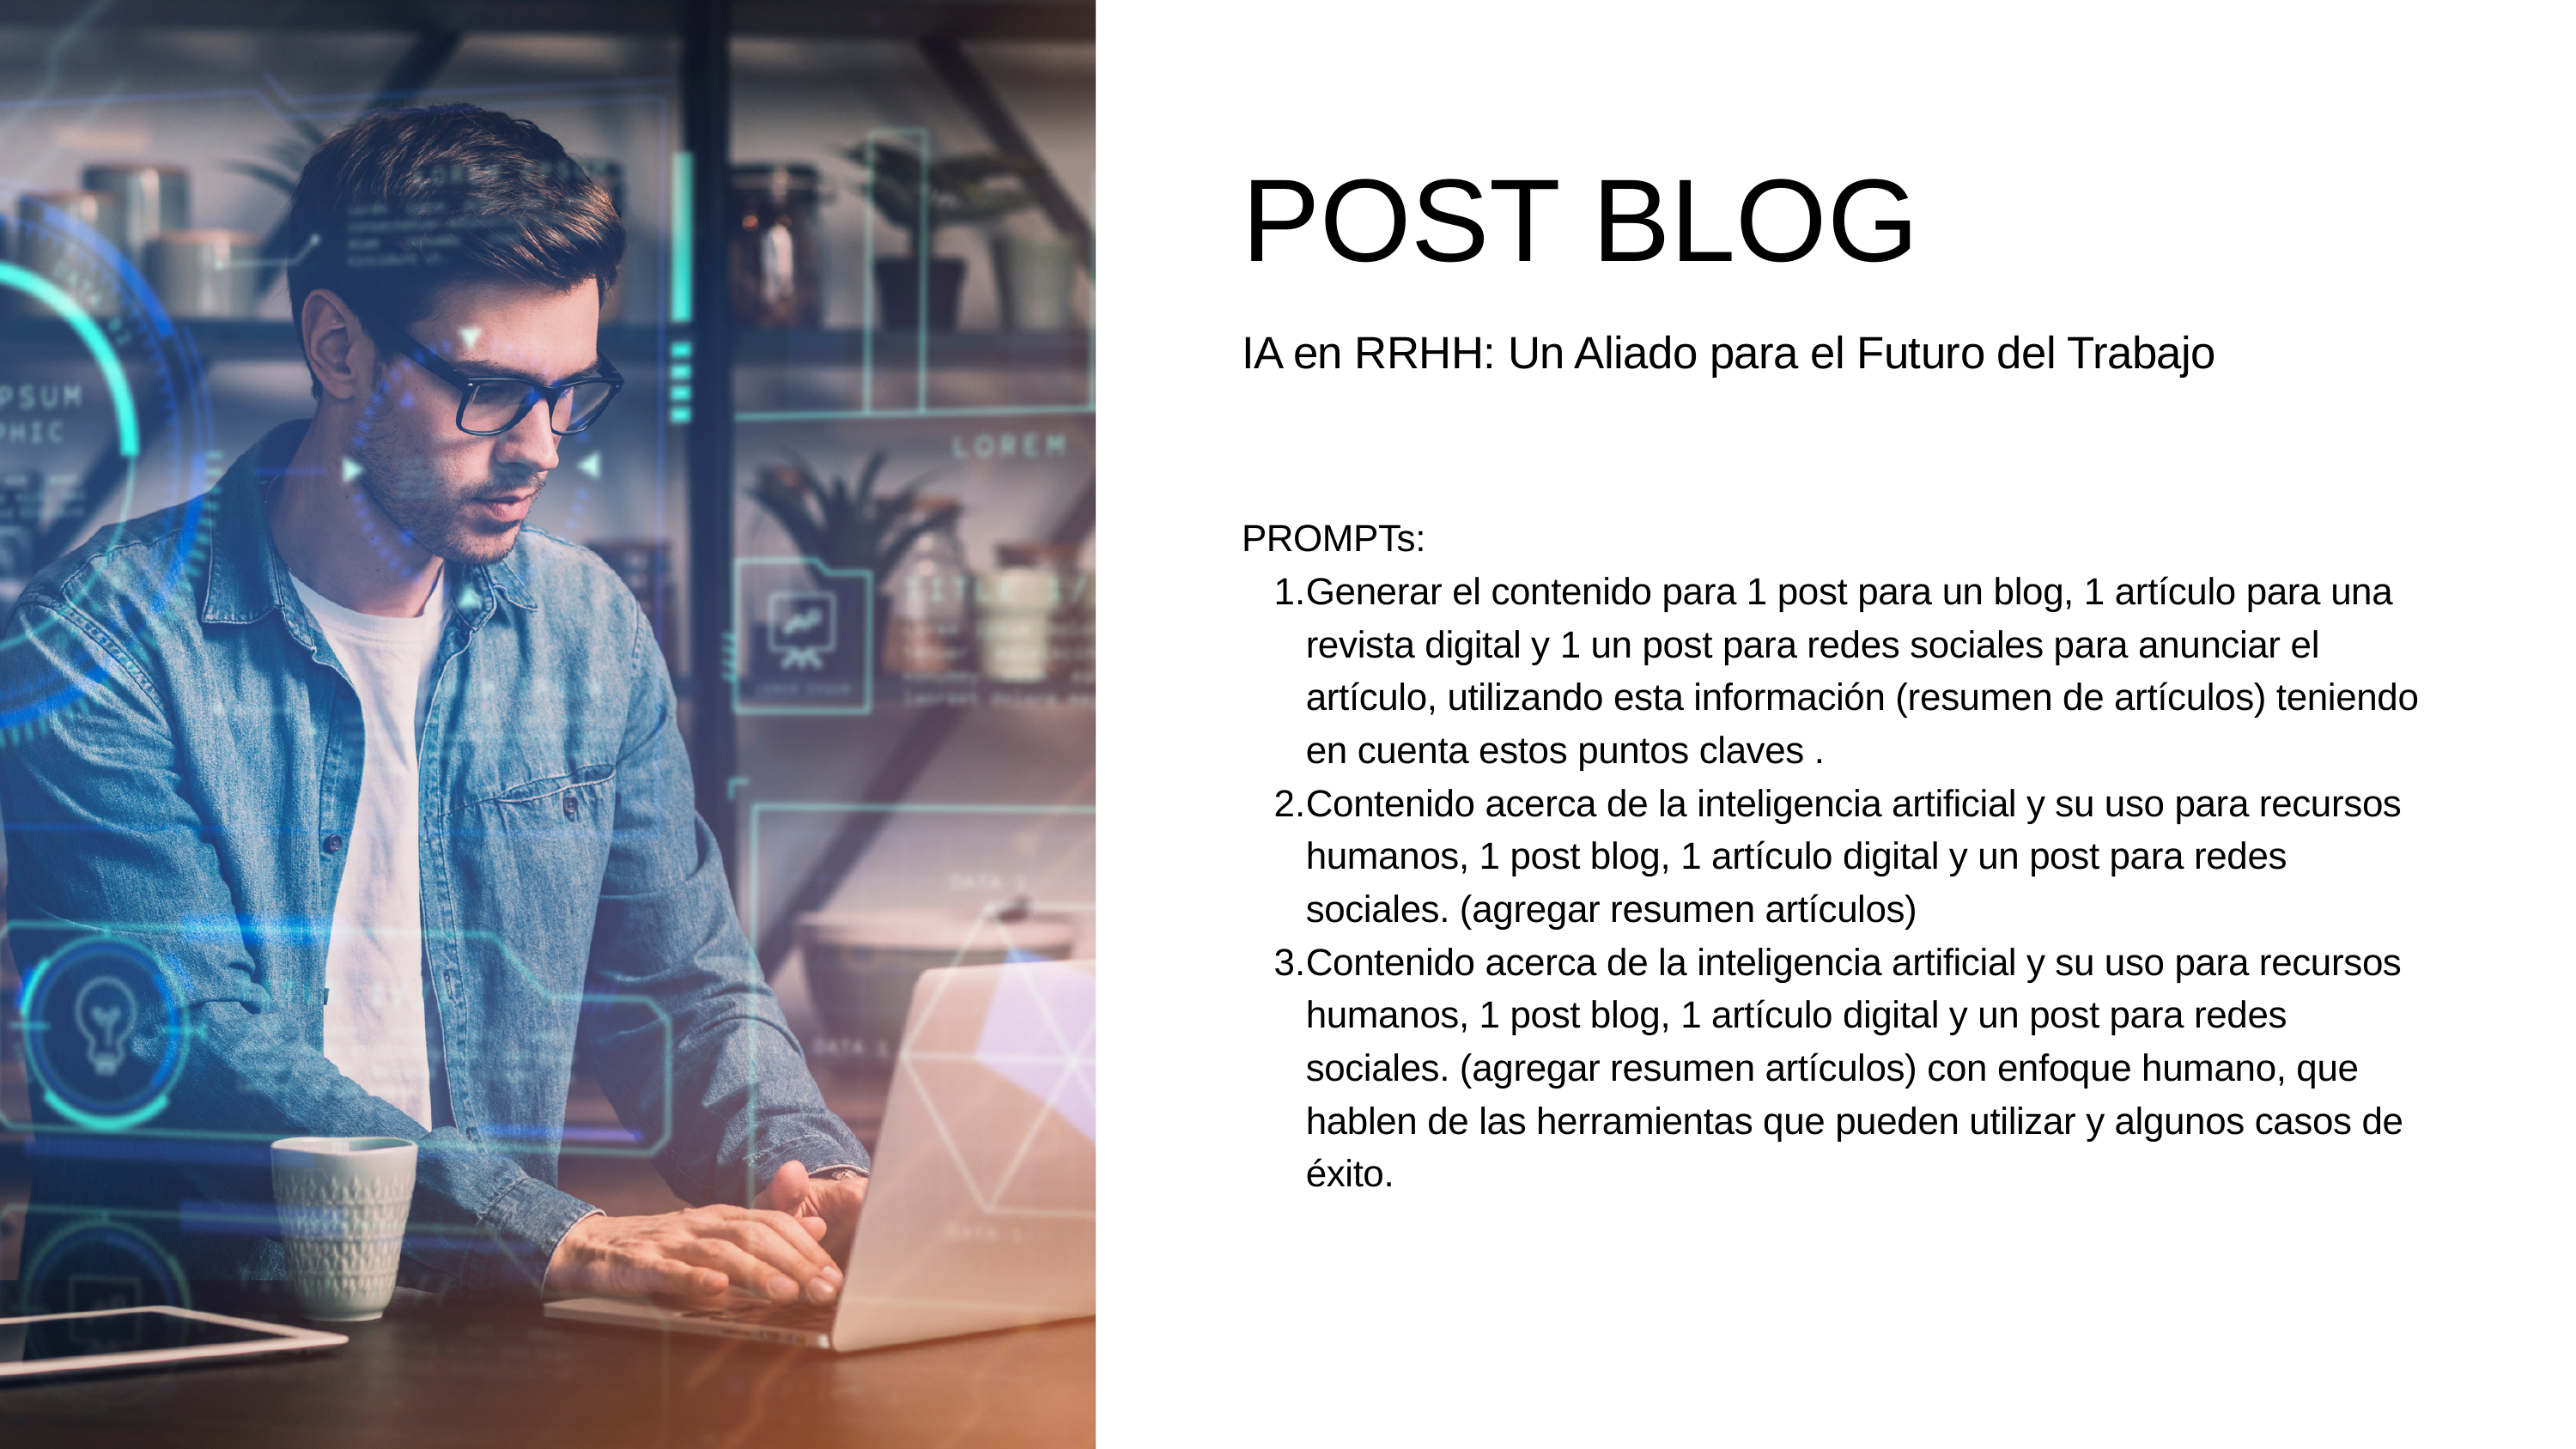

POST BLOG
IA en RRHH: Un Aliado para el Futuro del Trabajo
PROMPTs:
Generar el contenido para 1 post para un blog, 1 artículo para una revista digital y 1 un post para redes sociales para anunciar el artículo, utilizando esta información (resumen de artículos) teniendo en cuenta estos puntos claves .
Contenido acerca de la inteligencia artificial y su uso para recursos humanos, 1 post blog, 1 artículo digital y un post para redes sociales. (agregar resumen artículos)
Contenido acerca de la inteligencia artificial y su uso para recursos humanos, 1 post blog, 1 artículo digital y un post para redes sociales. (agregar resumen artículos) con enfoque humano, que hablen de las herramientas que pueden utilizar y algunos casos de éxito.